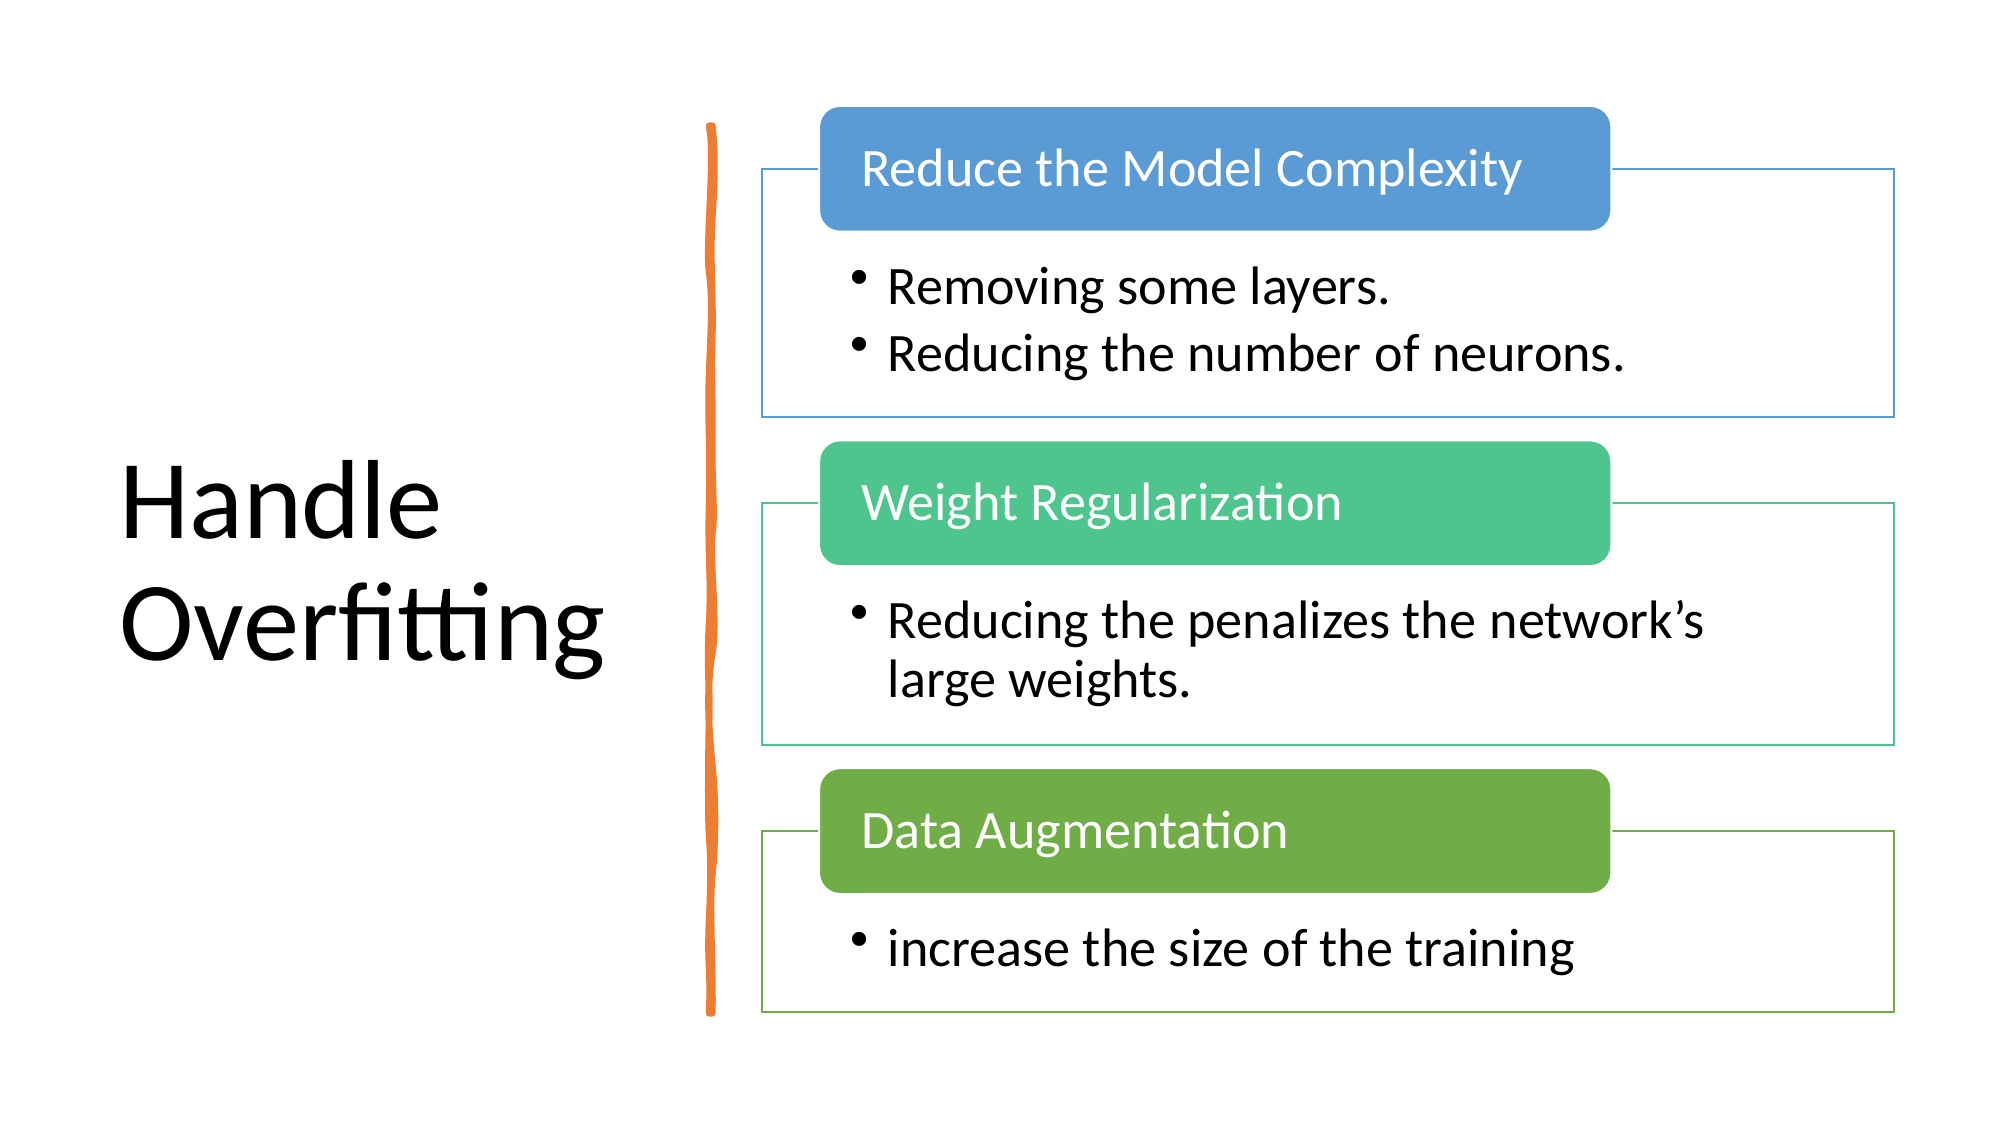

Removing some layers.
Reducing the number of neurons.
Reduce the Model Complexity
Reducing the penalizes the network’s large weights.
Weight Regularization
increase the size of the training
Data Augmentation
# Handle Overfitting